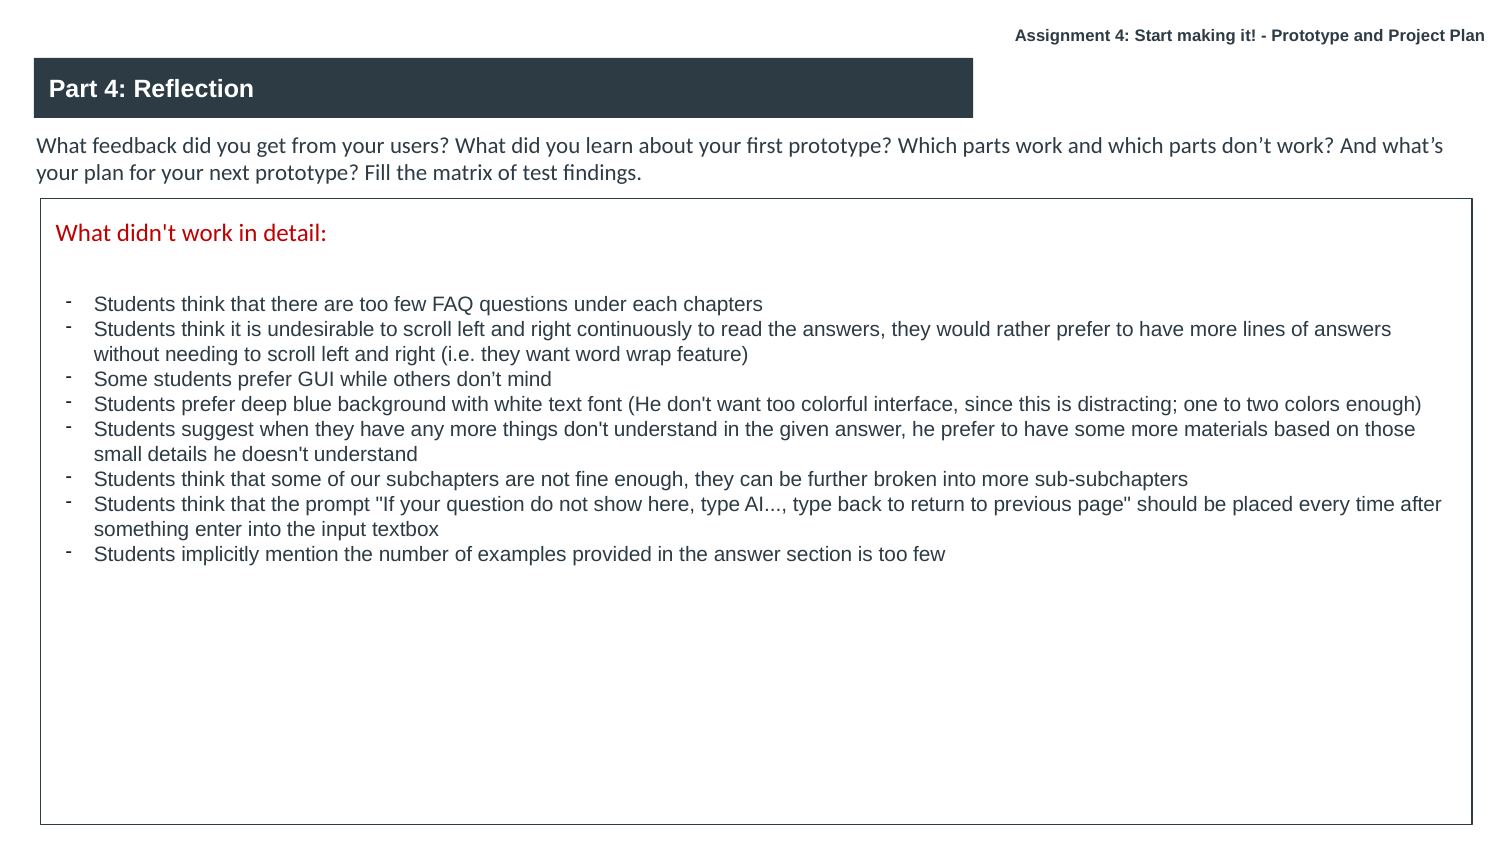

Assignment 4: Start making it! - Prototype and Project Plan

Part 4: Reflection
What feedback did you get from your users? What did you learn about your first prototype? Which parts work and which parts don’t work? And what’s your plan for your next prototype? Fill the matrix of test findings.

What didn't work in detail:
Students think that there are too few FAQ questions under each chapters
Students think it is undesirable to scroll left and right continuously to read the answers, they would rather prefer to have more lines of answers without needing to scroll left and right (i.e. they want word wrap feature)
Some students prefer GUI while others don’t mind
Students prefer deep blue background with white text font (He don't want too colorful interface, since this is distracting; one to two colors enough)
Students suggest when they have any more things don't understand in the given answer, he prefer to have some more materials based on those small details he doesn't understand
Students think that some of our subchapters are not fine enough, they can be further broken into more sub-subchapters
Students think that the prompt "If your question do not show here, type AI..., type back to return to previous page" should be placed every time after something enter into the input textbox
Students implicitly mention the number of examples provided in the answer section is too few